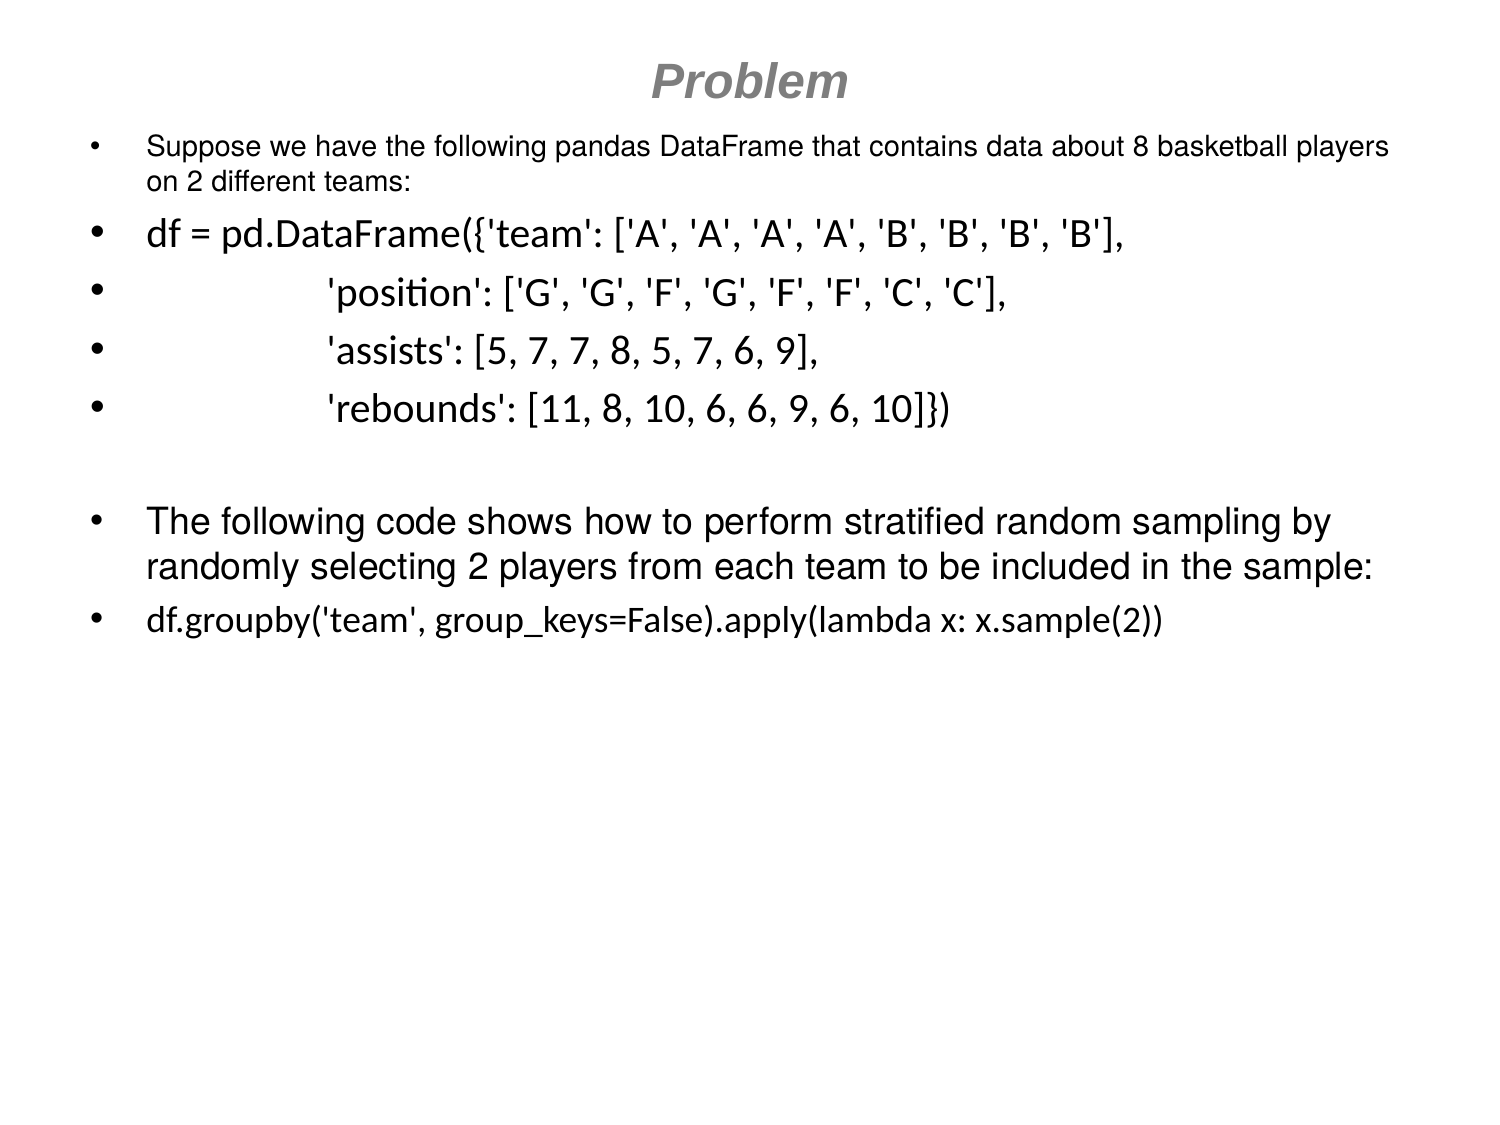

# Problem
Suppose we have the following pandas DataFrame that contains data about 8 basketball players on 2 different teams:
df = pd.DataFrame({'team': ['A', 'A', 'A', 'A', 'B', 'B', 'B', 'B'],
                   'position': ['G', 'G', 'F', 'G', 'F', 'F', 'C', 'C'],
                   'assists': [5, 7, 7, 8, 5, 7, 6, 9],
                   'rebounds': [11, 8, 10, 6, 6, 9, 6, 10]})

The following code shows how to perform stratified random sampling by randomly selecting 2 players from each team to be included in the sample:
df.groupby('team', group_keys=False).apply(lambda x: x.sample(2))